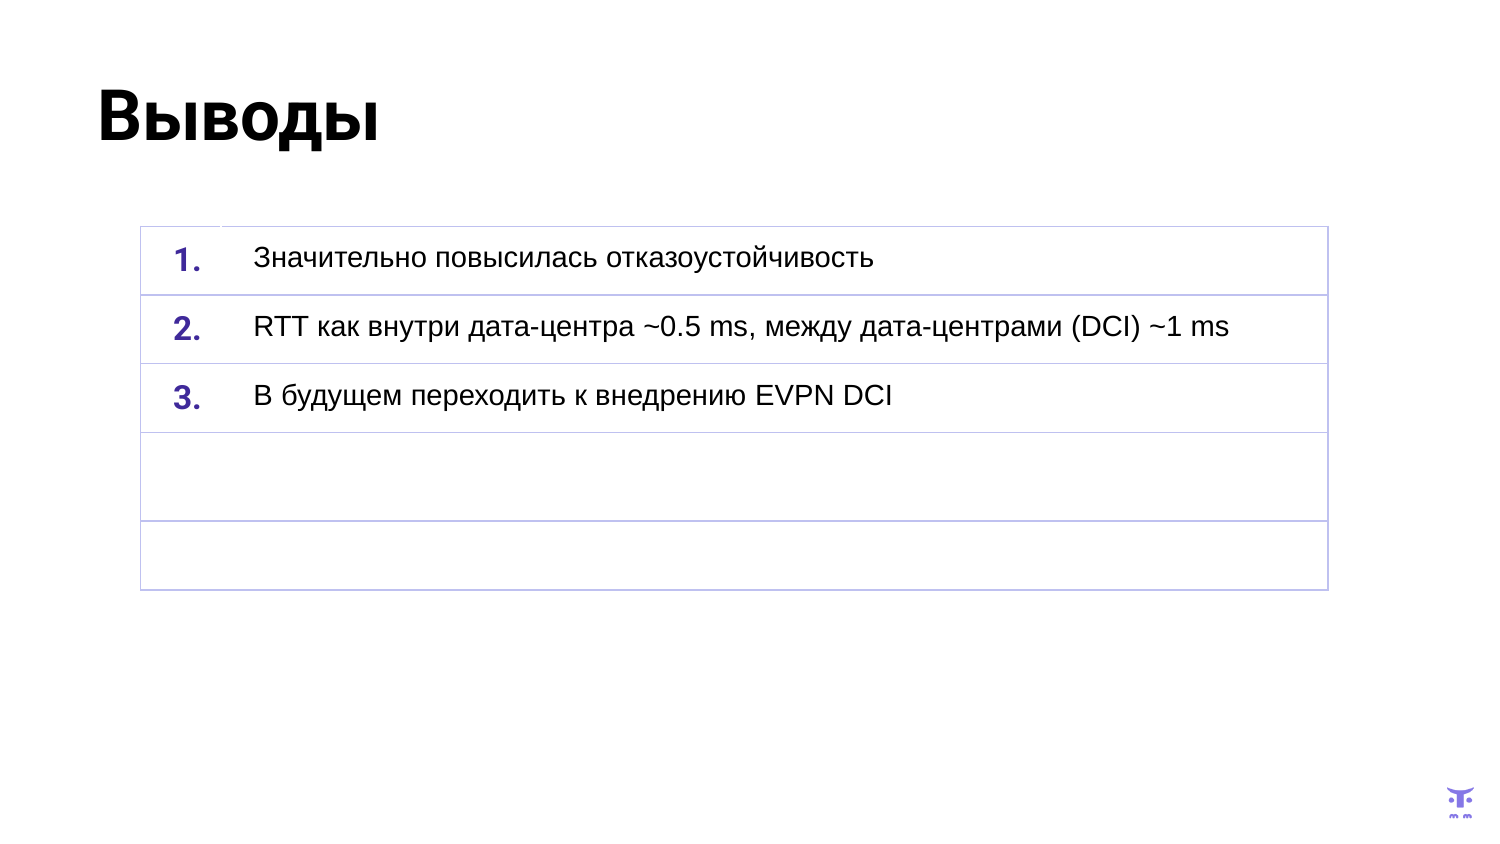

# Выводы

| 1. | Значительно повысилась отказоустойчивость |
| --- | --- |
| 2. | RTT как внутри дата-центра ~0.5 ms, между дата-центрами (DCI) ~1 ms |
| 3. | В будущем переходить к внедрению EVPN DCI |
|  |  |
|  |  |